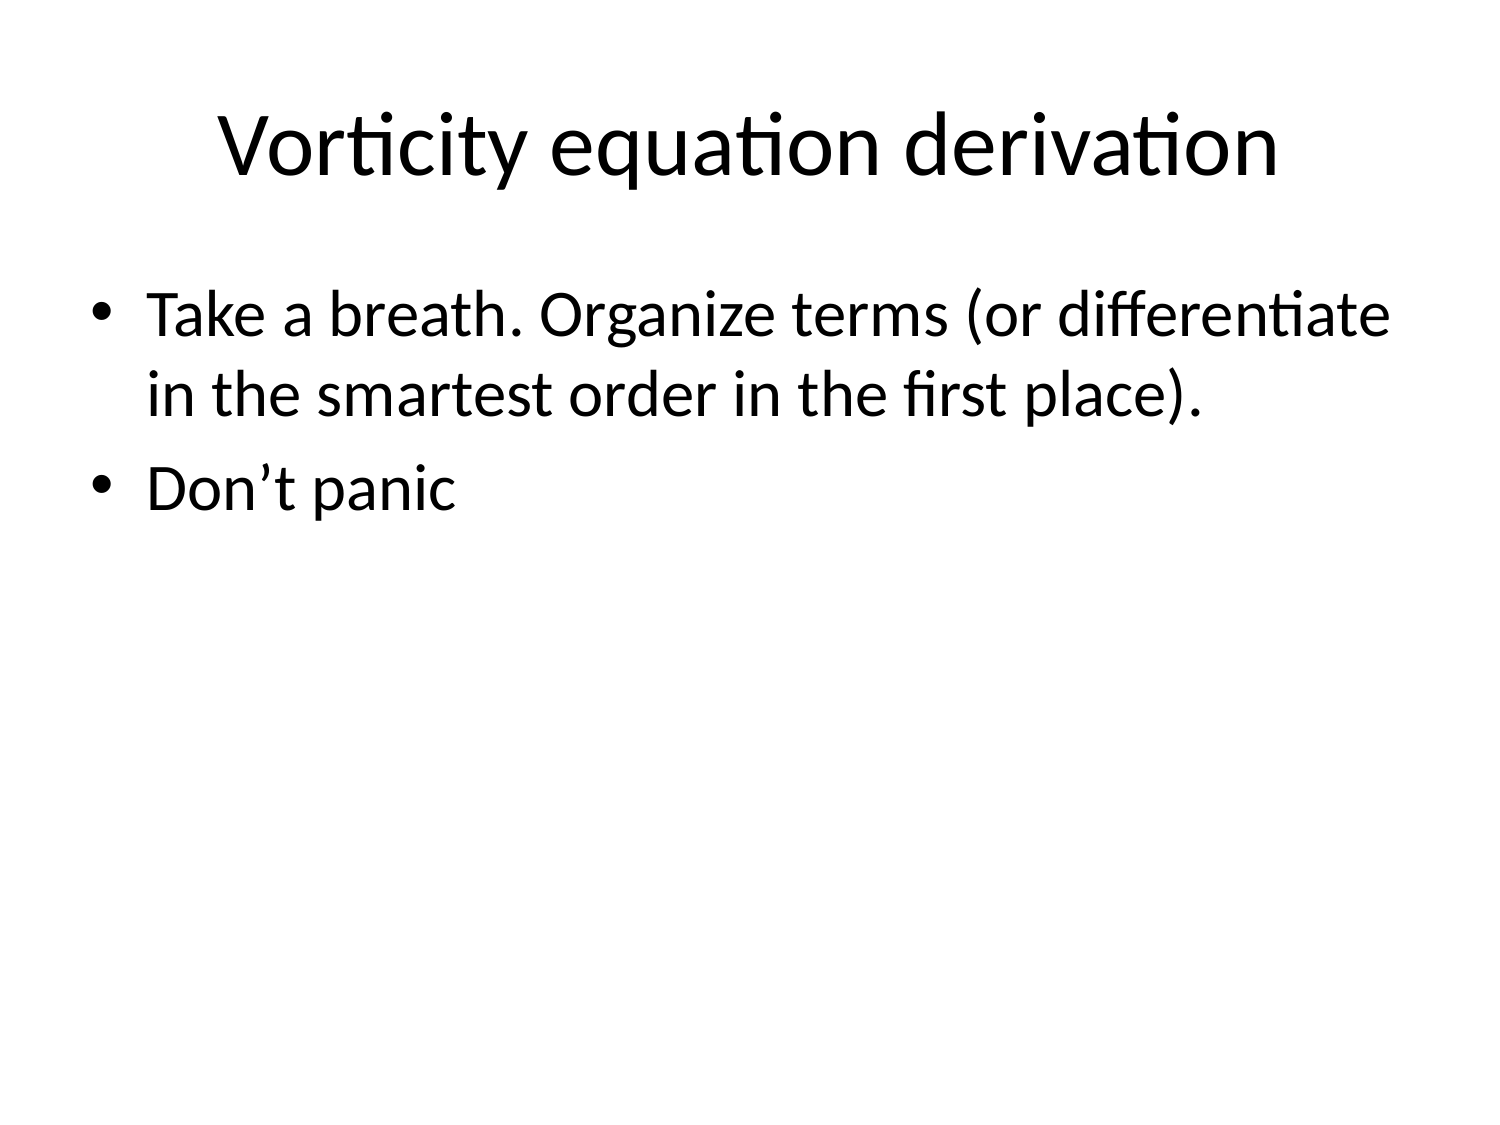

# Vorticity equation derivation
Take a breath. Organize terms (or differentiate in the smartest order in the first place).
Don’t panic